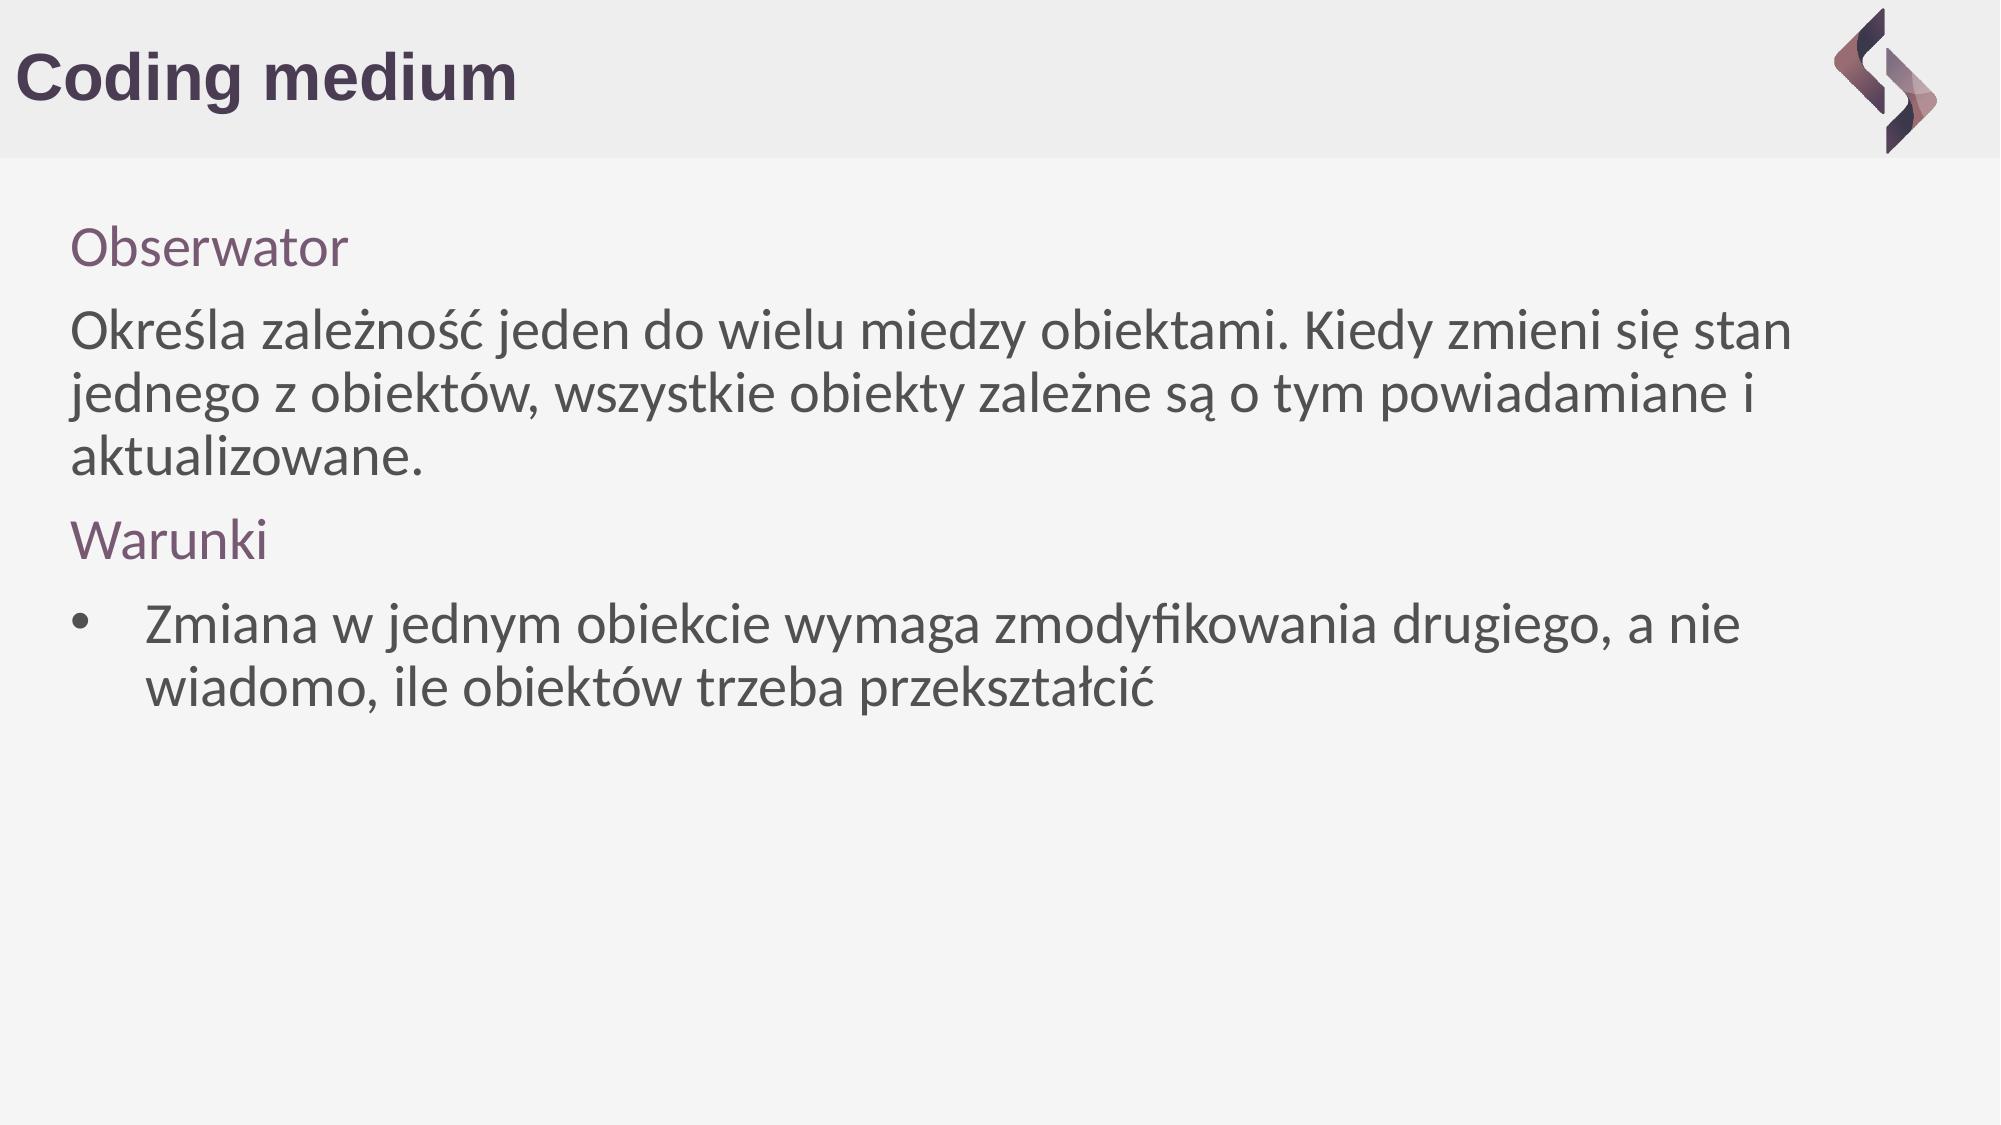

# Coding medium
Obserwator
Określa zależność jeden do wielu miedzy obiektami. Kiedy zmieni się stan jednego z obiektów, wszystkie obiekty zależne są o tym powiadamiane i aktualizowane.
Warunki
Zmiana w jednym obiekcie wymaga zmodyfikowania drugiego, a nie wiadomo, ile obiektów trzeba przekształcić